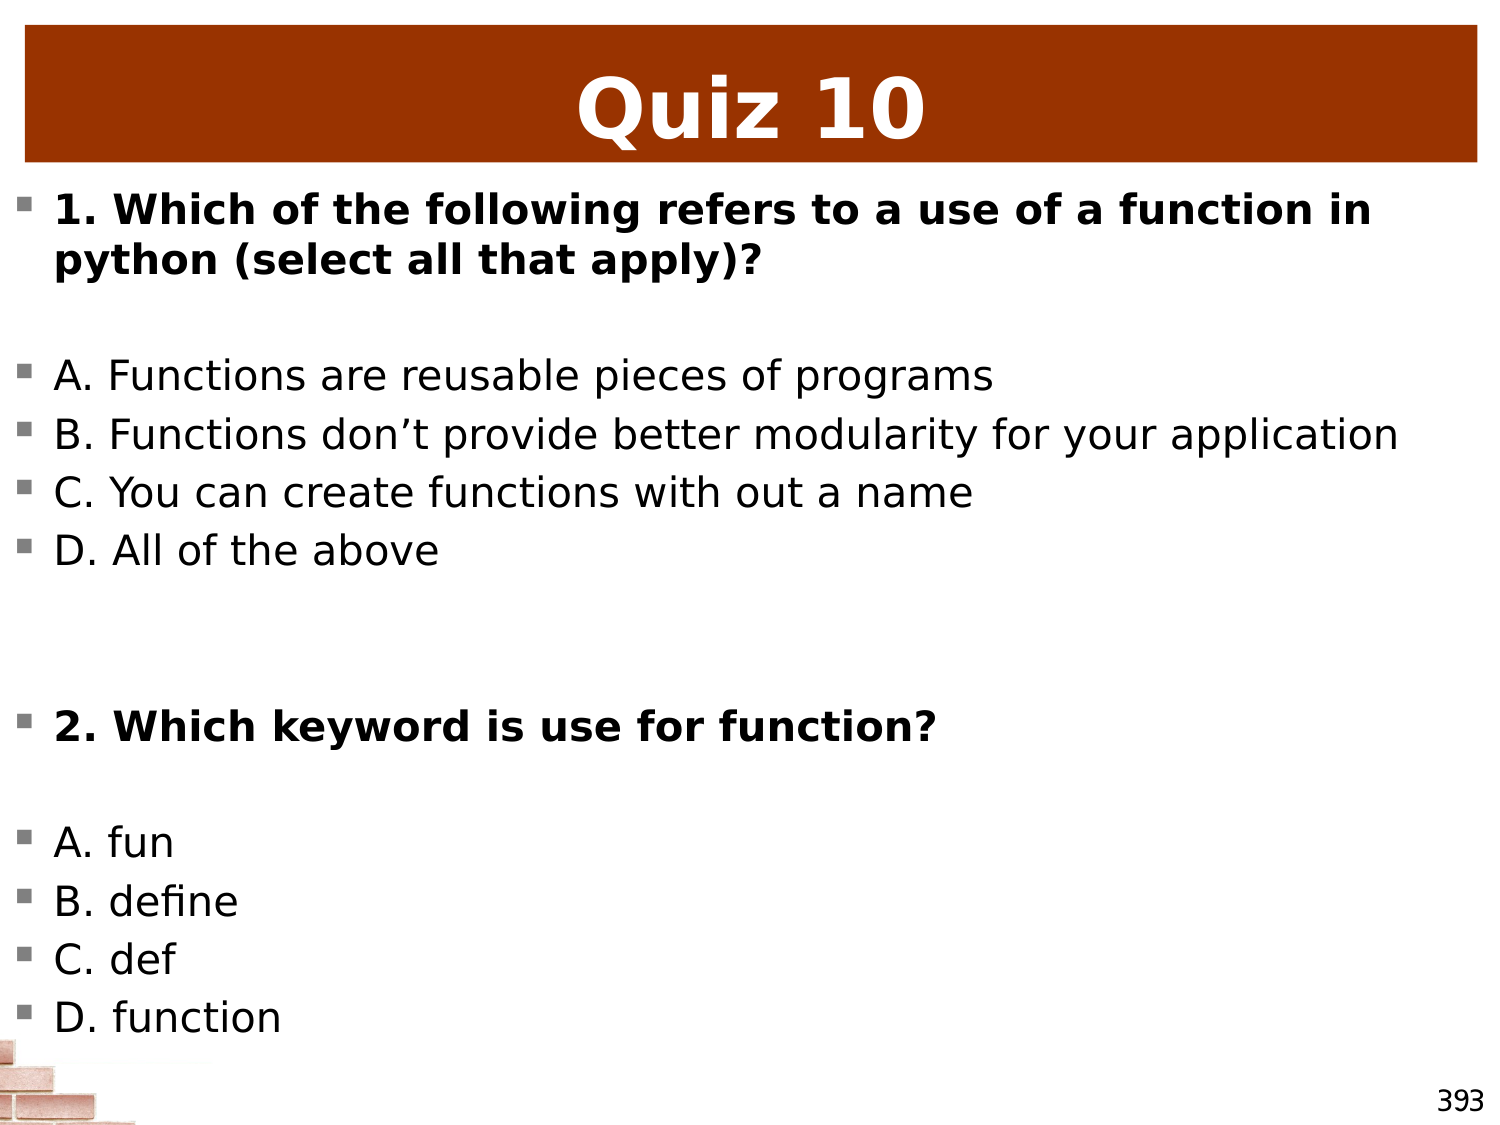

# Quiz 10
1. Which of the following refers to a use of a function in python (select all that apply)?

A. Functions are reusable pieces of programs
B. Functions don’t provide better modularity for your application
C. You can create functions with out a name
D. All of the above

2. Which keyword is use for function?

A. fun
B. define
C. def
D. function

393